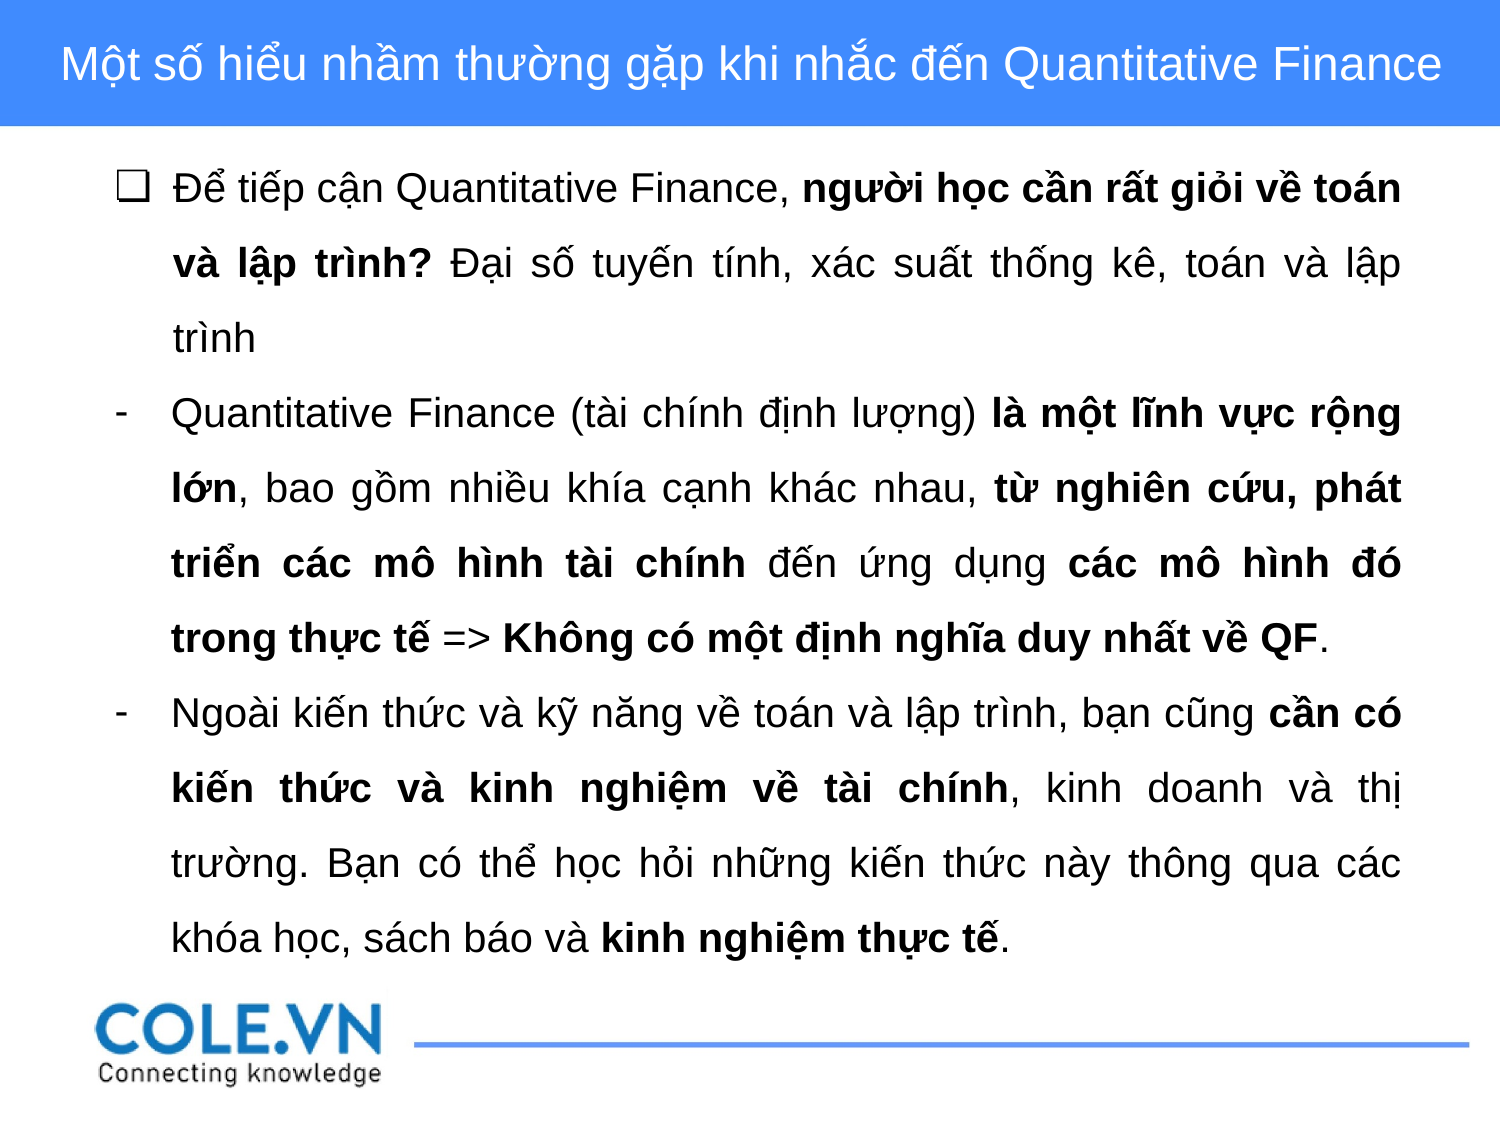

Một số hiểu nhầm thường gặp khi nhắc đến Quantitative Finance
Để tiếp cận Quantitative Finance, người học cần rất giỏi về toán và lập trình? Đại số tuyến tính, xác suất thống kê, toán và lập trình
Quantitative Finance (tài chính định lượng) là một lĩnh vực rộng lớn, bao gồm nhiều khía cạnh khác nhau, từ nghiên cứu, phát triển các mô hình tài chính đến ứng dụng các mô hình đó trong thực tế => Không có một định nghĩa duy nhất về QF.
Ngoài kiến thức và kỹ năng về toán và lập trình, bạn cũng cần có kiến thức và kinh nghiệm về tài chính, kinh doanh và thị trường. Bạn có thể học hỏi những kiến thức này thông qua các khóa học, sách báo và kinh nghiệm thực tế.